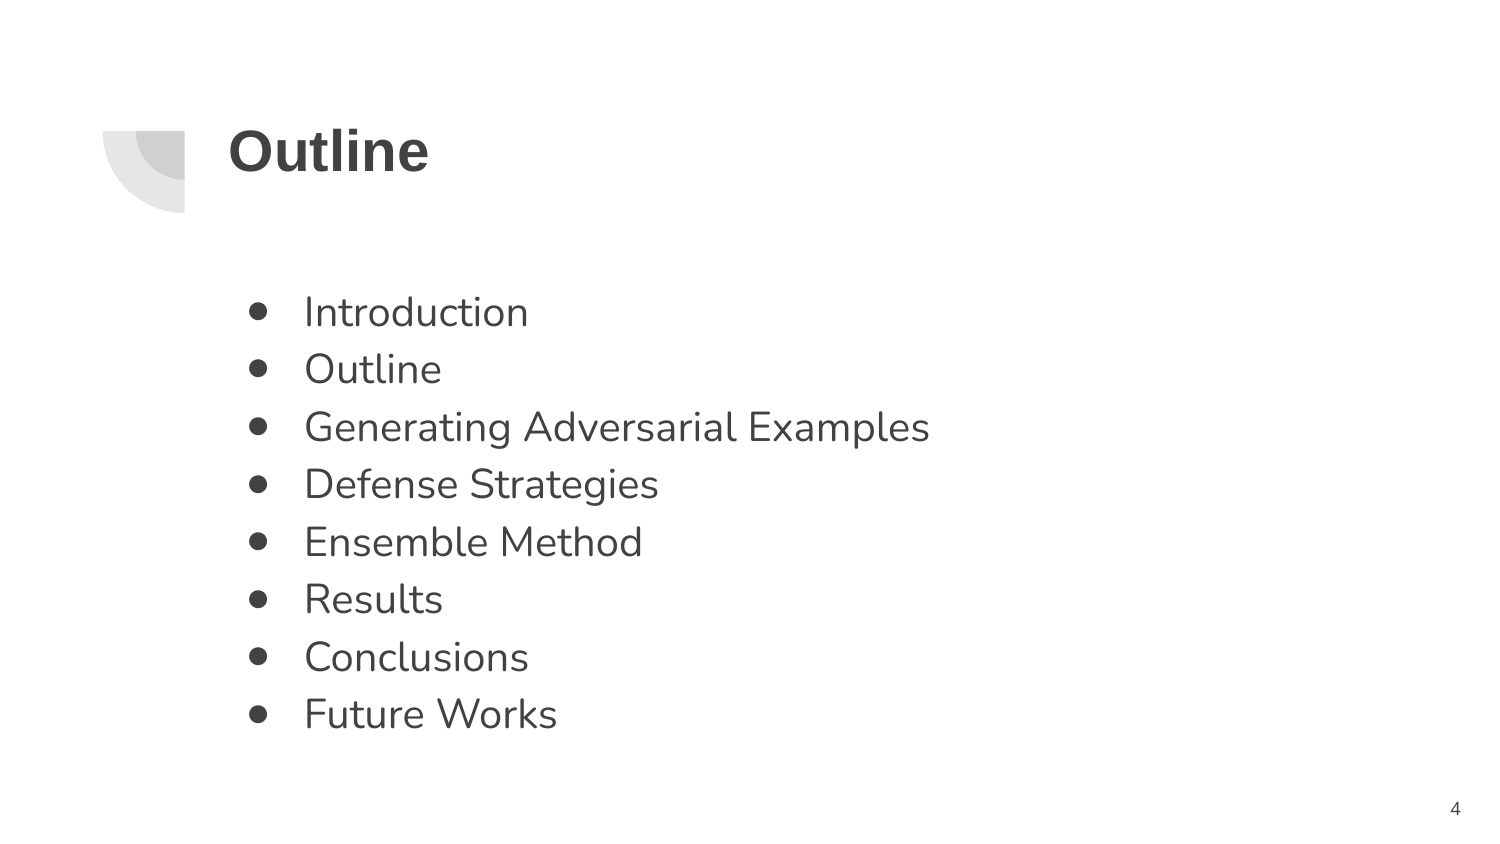

# Outline
Introduction
Outline
Generating Adversarial Examples
Defense Strategies
Ensemble Method
Results
Conclusions
Future Works
4